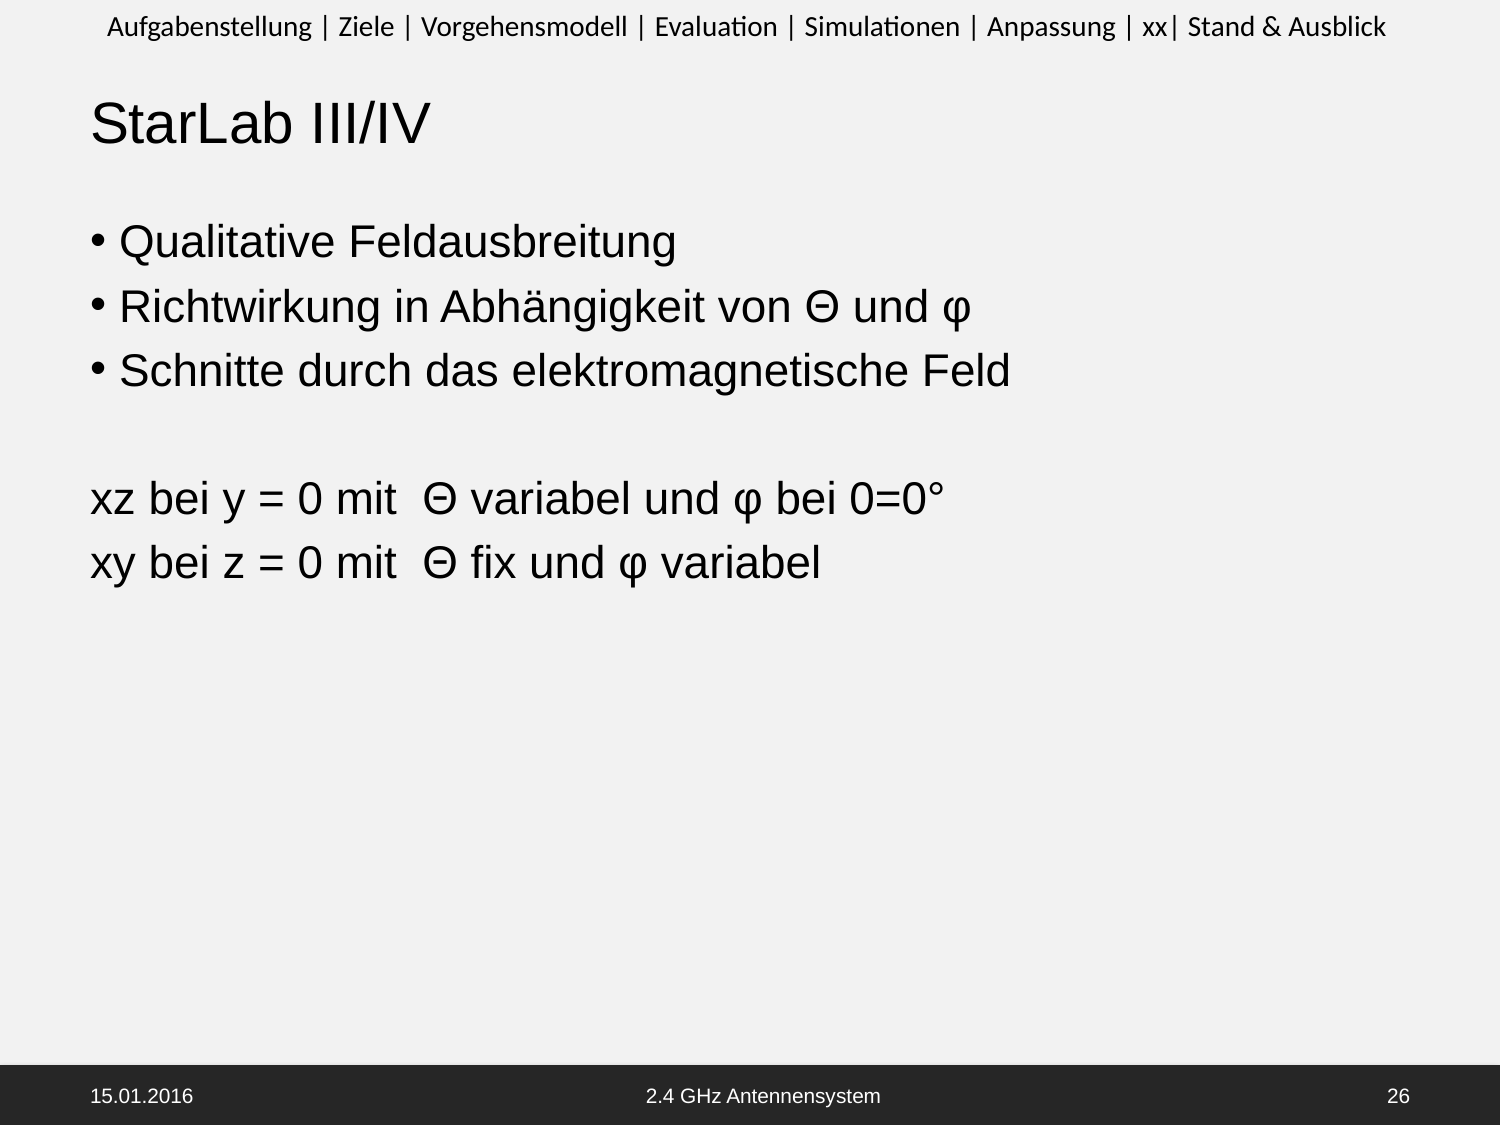

Aufgabenstellung | Ziele | Vorgehensmodell | Evaluation | Simulationen | Anpassung | xx| Stand & Ausblick
# StarLab III/IV
Qualitative Feldausbreitung
Richtwirkung in Abhängigkeit von Θ und φ
Schnitte durch das elektromagnetische Feld

xz bei y = 0 mit  Θ variabel und φ bei 0=0°
xy bei z = 0 mit  Θ fix und φ variabel

15.01.2016
2.4 GHz Antennensystem
26